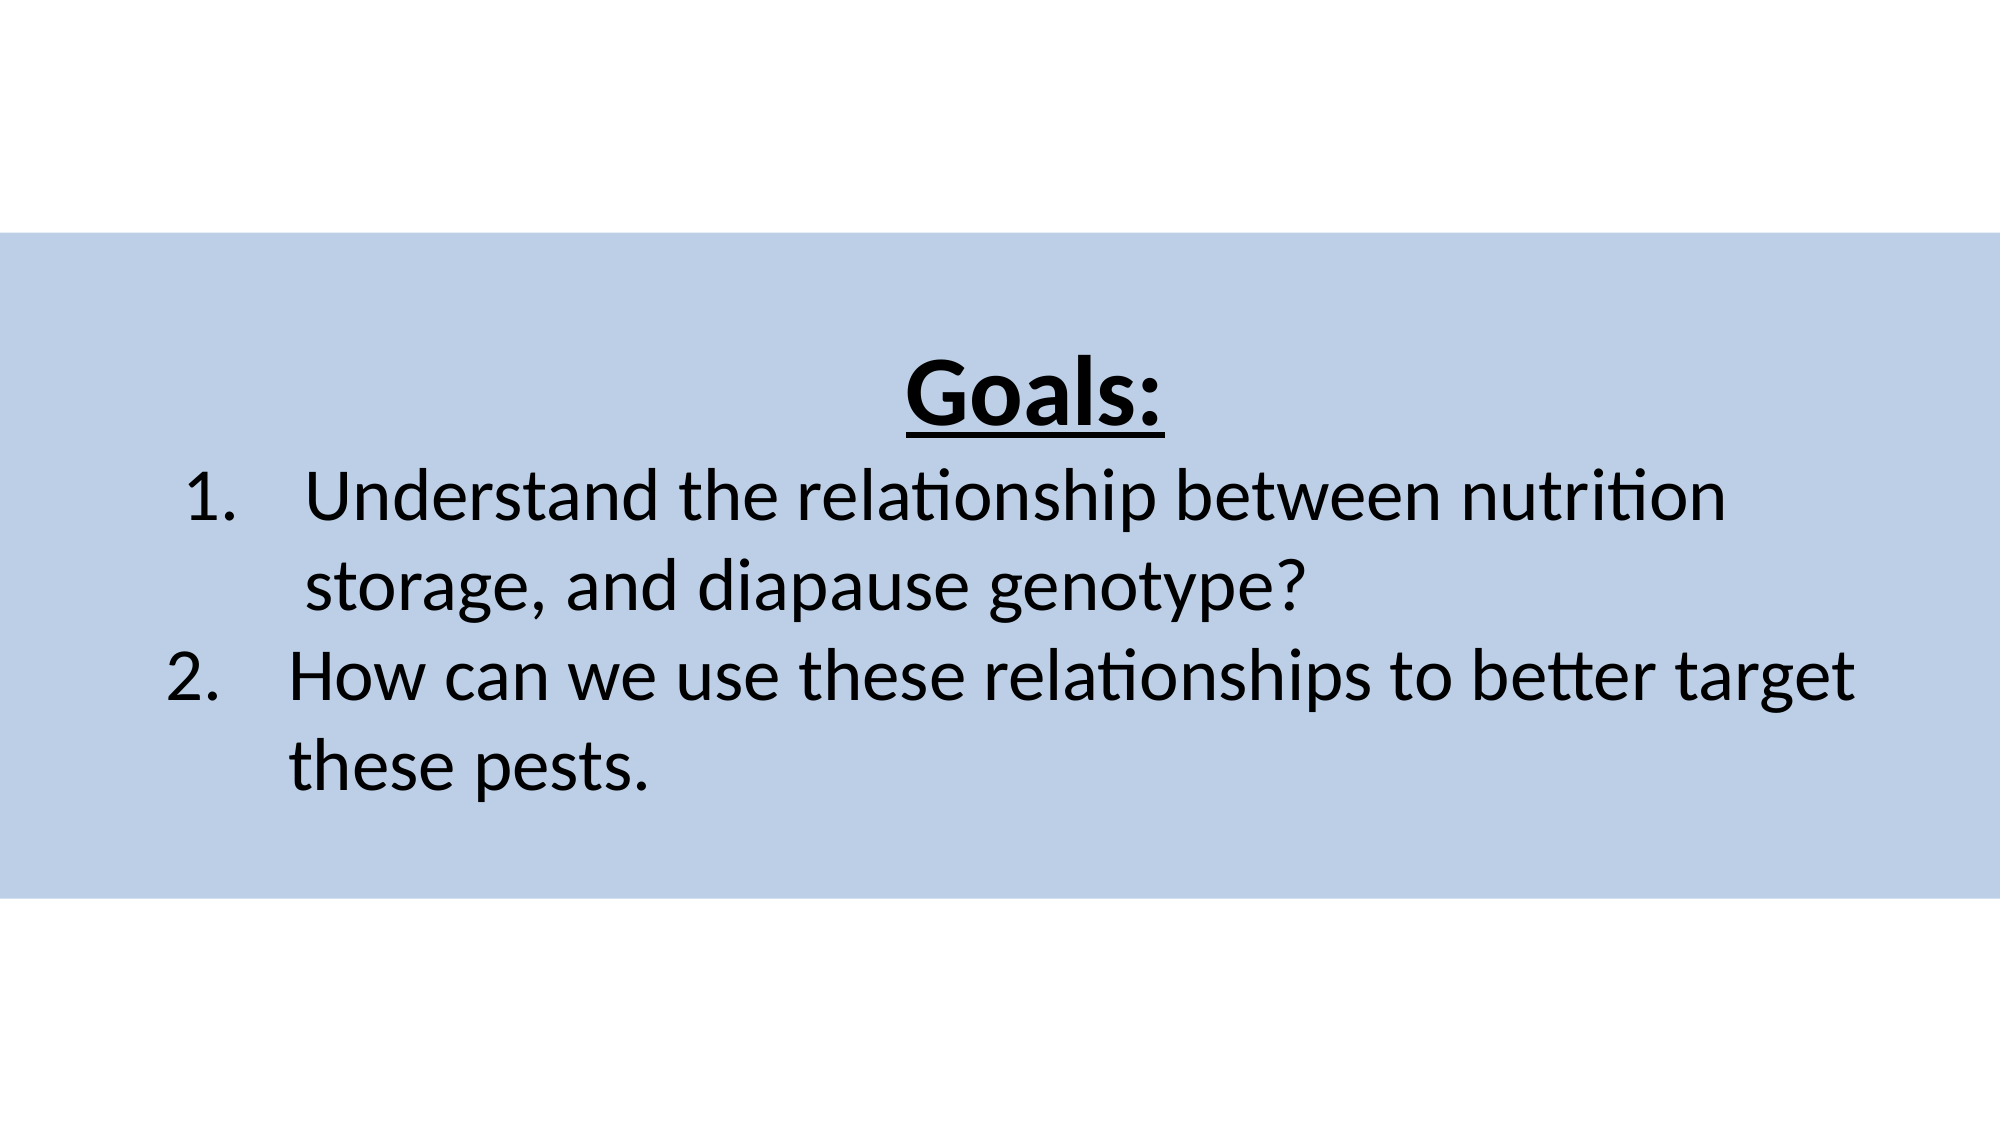

#
Goals:
Understand the relationship between nutrition storage, and diapause genotype?
How can we use these relationships to better target these pests.